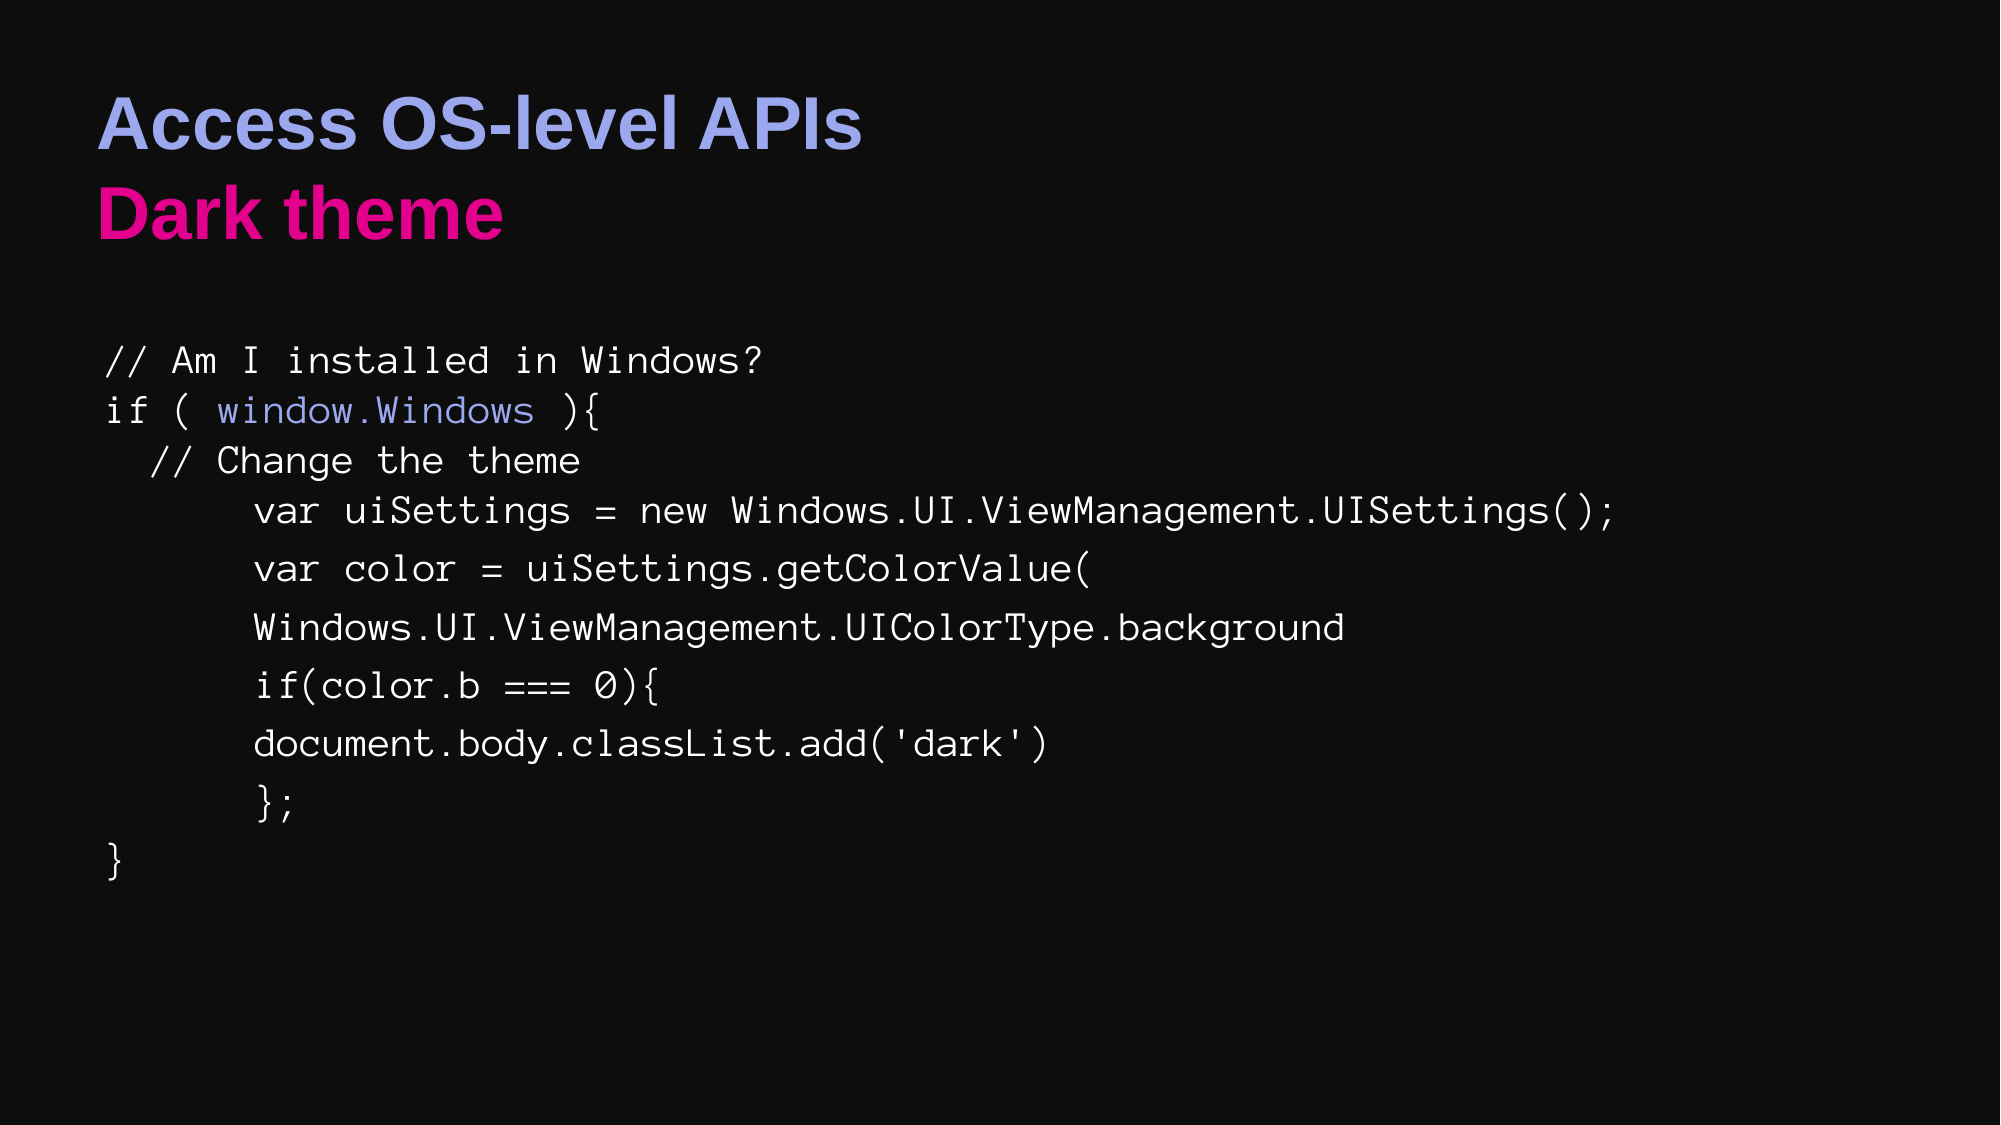

# Access OS-level APIs Dark theme
// Am I installed in Windows?
if ( window.Windows ){
  // Change the theme
	var uiSettings = new Windows.UI.ViewManagement.UISettings();
	var color = uiSettings.getColorValue(
	Windows.UI.ViewManagement.UIColorType.background
	if(color.b === 0){
	document.body.classList.add('dark')
	};
}